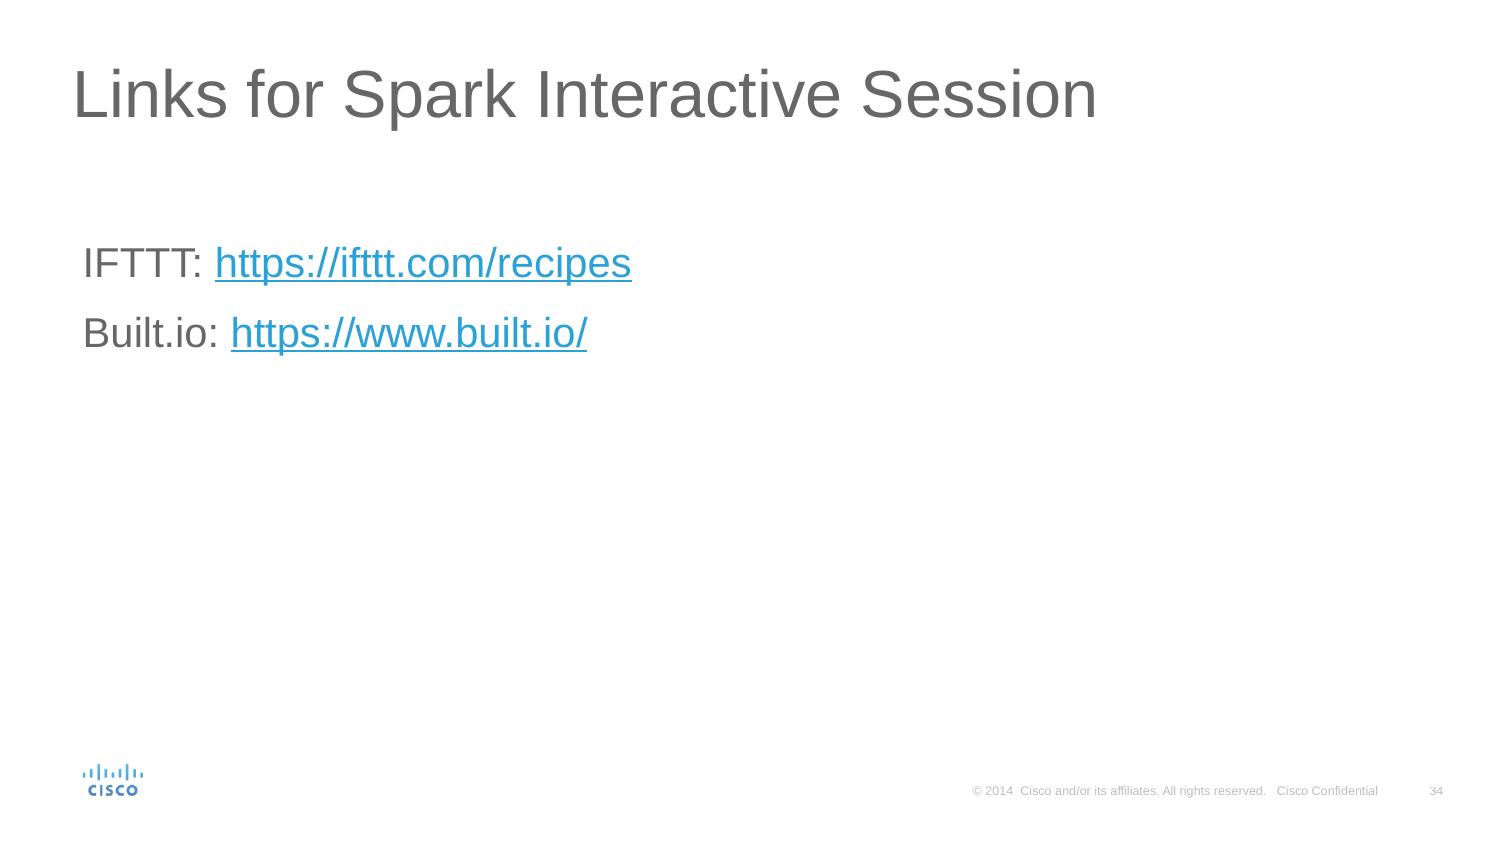

# Links for Spark Interactive Session
IFTTT: https://ifttt.com/recipes
Built.io: https://www.built.io/